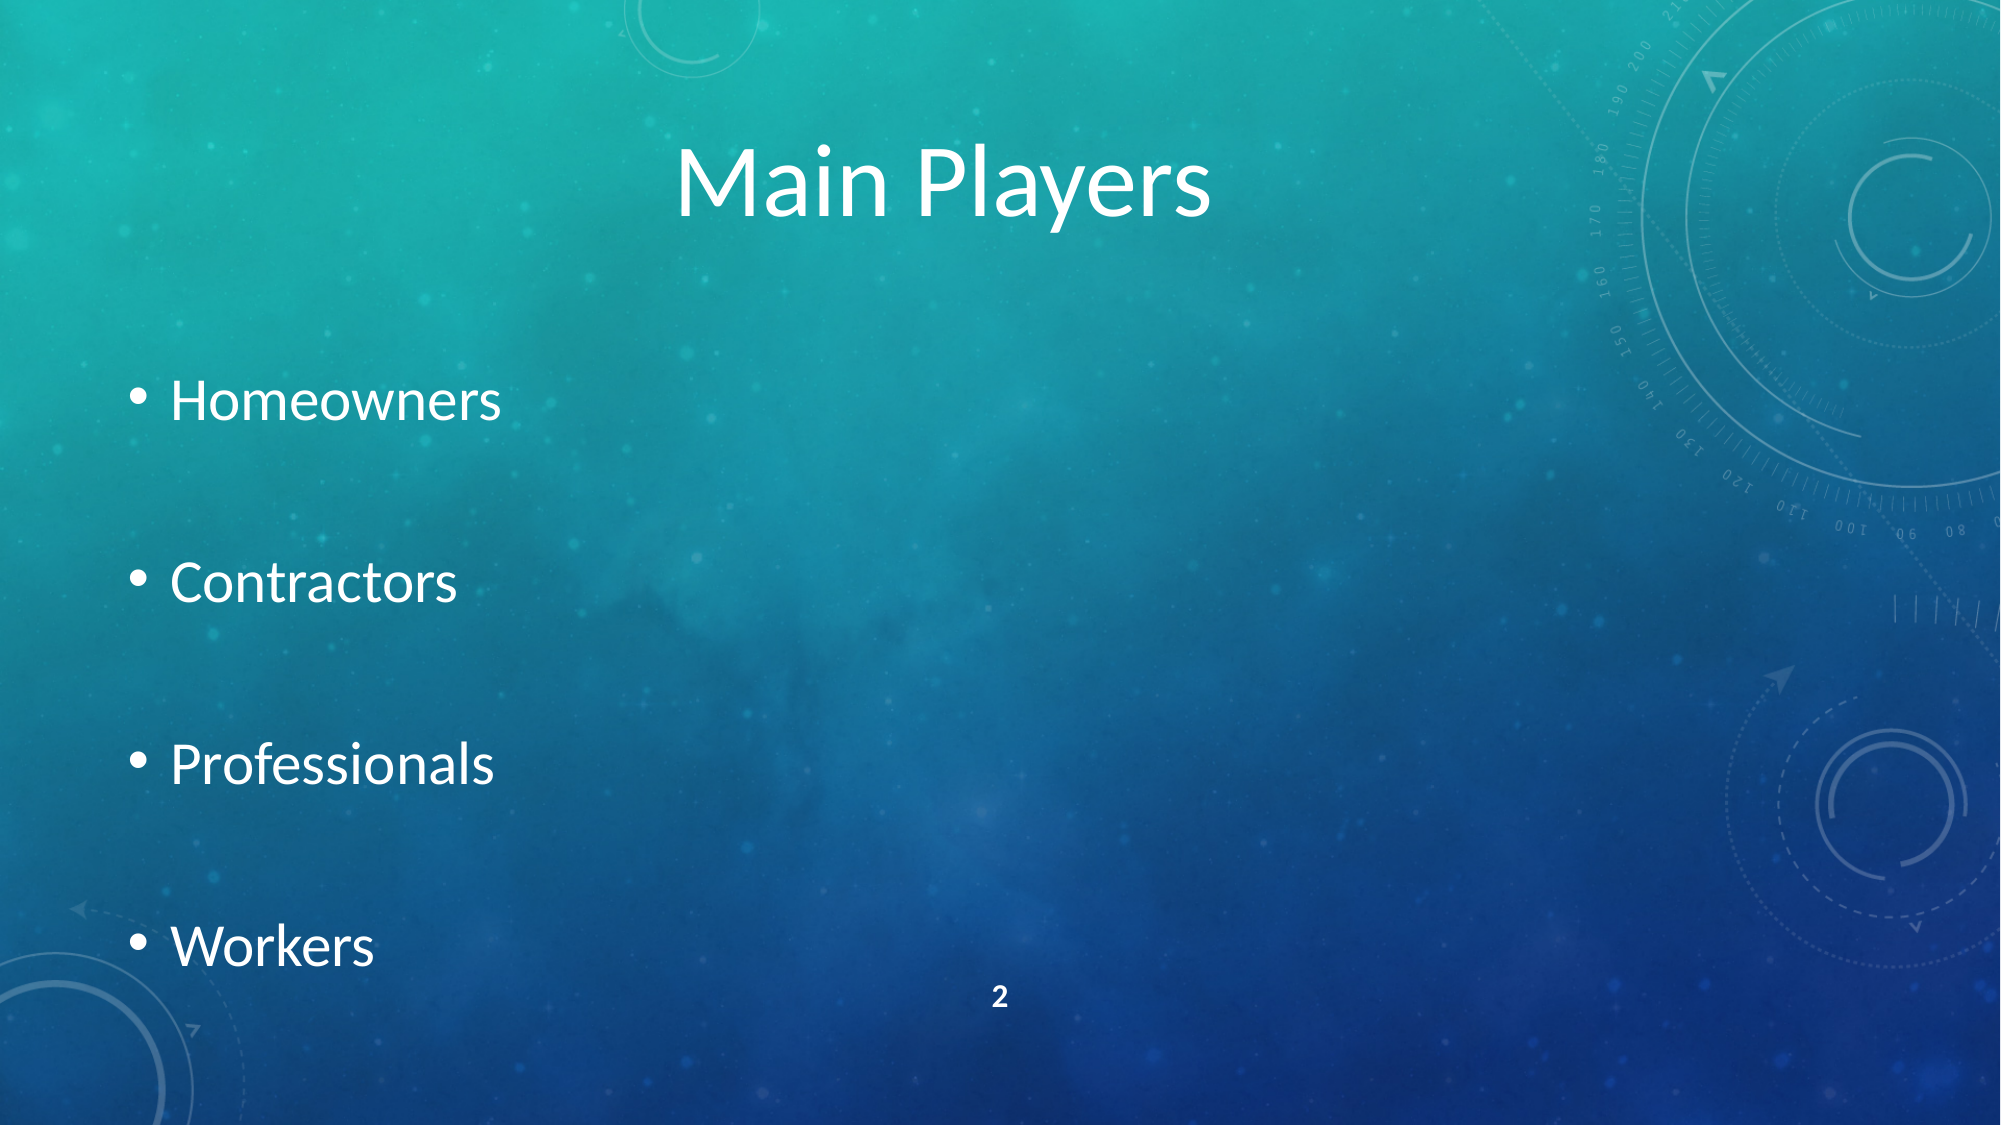

# Main Players
Homeowners

Contractors

Professionals

Workers
2